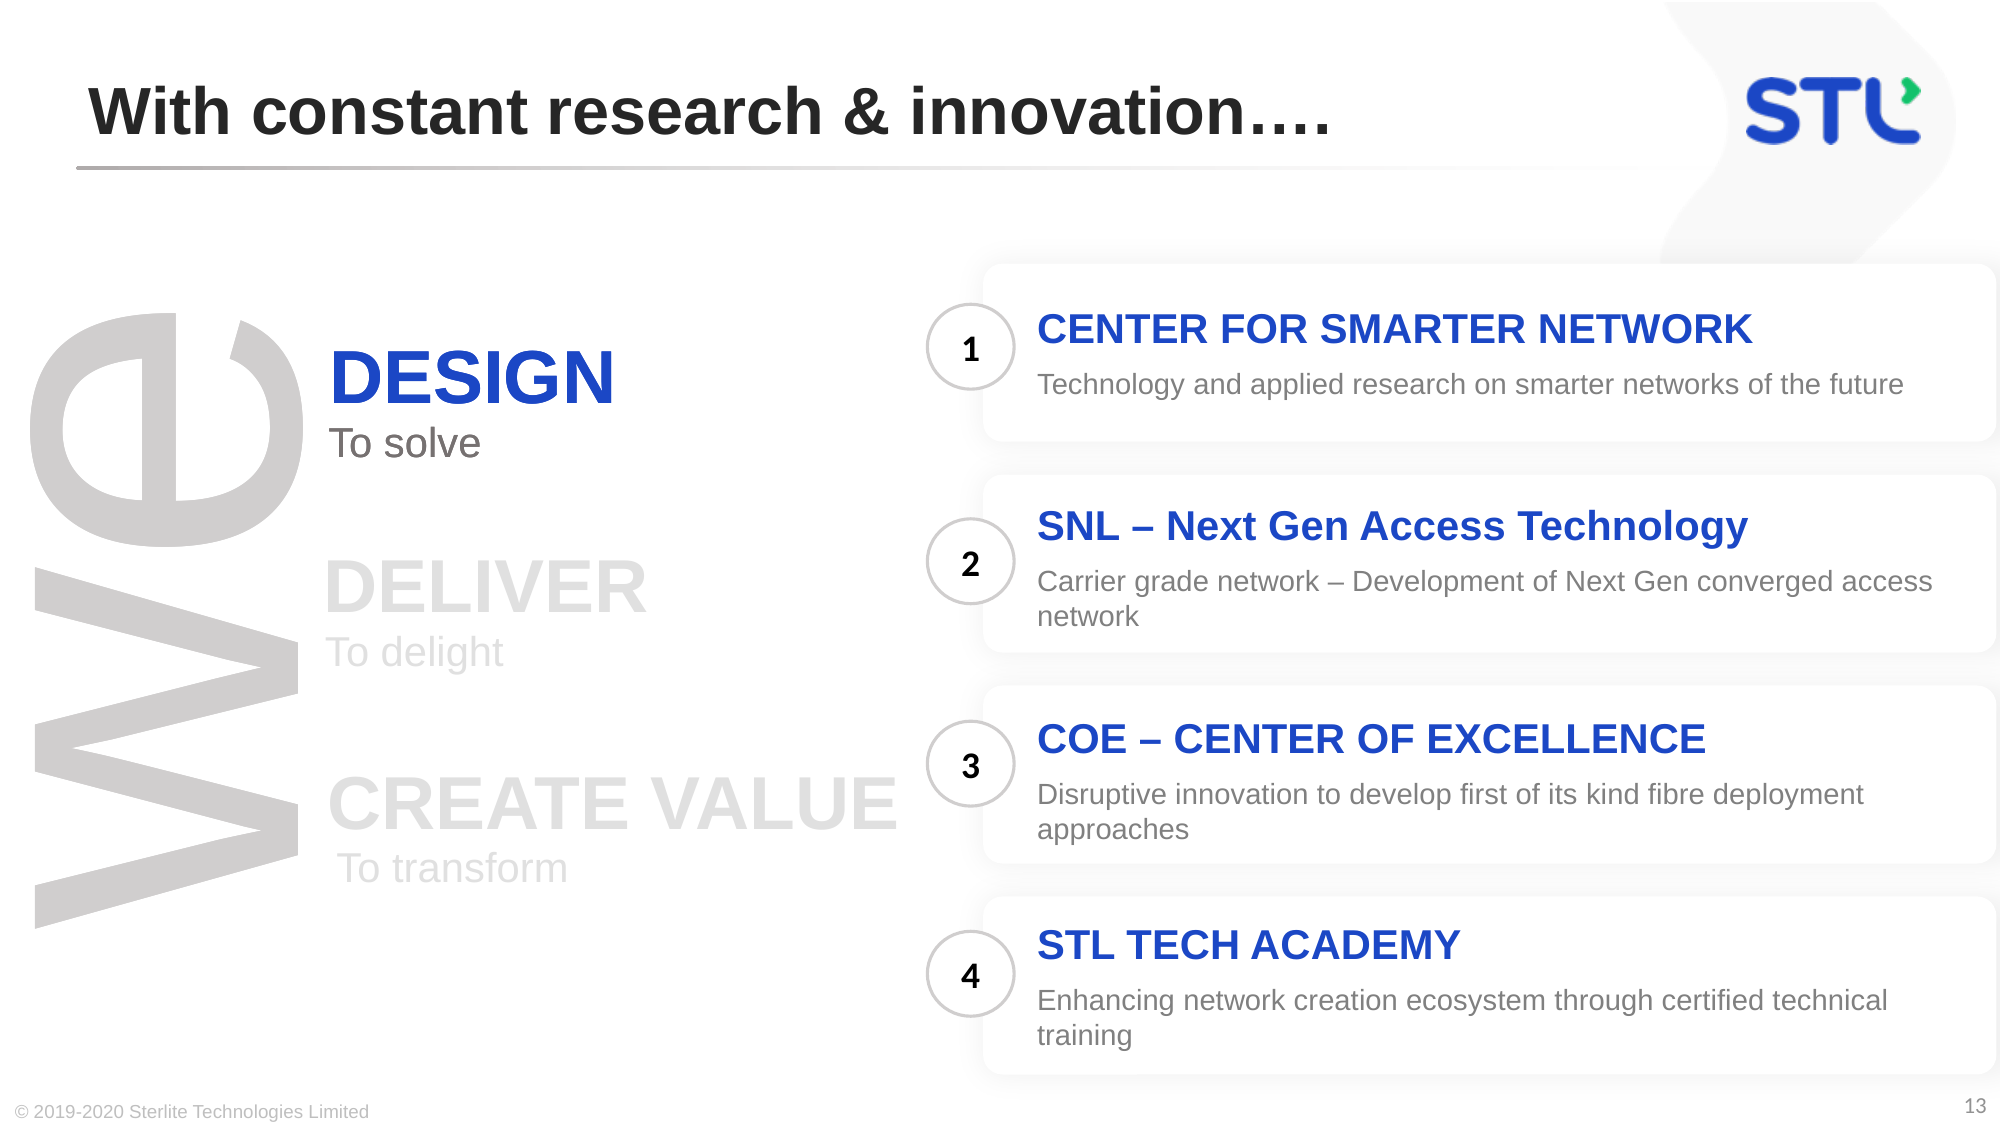

# With constant research & innovation….

CENTER FOR SMARTER NETWORK
we
we
1
DESIGN
To solve
DESIGN
To solve
Technology and applied research on smarter networks of the future

SNL – Next Gen Access Technology
2
DELIVER
To delight
Carrier grade network – Development of Next Gen converged access network

COE – CENTER OF EXCELLENCE
3
CREATE VALUE
 To transform
Disruptive innovation to develop first of its kind fibre deployment approaches

STL TECH ACADEMY
4
Enhancing network creation ecosystem through certified technical training
© 2019-2020 Sterlite Technologies Limited
13